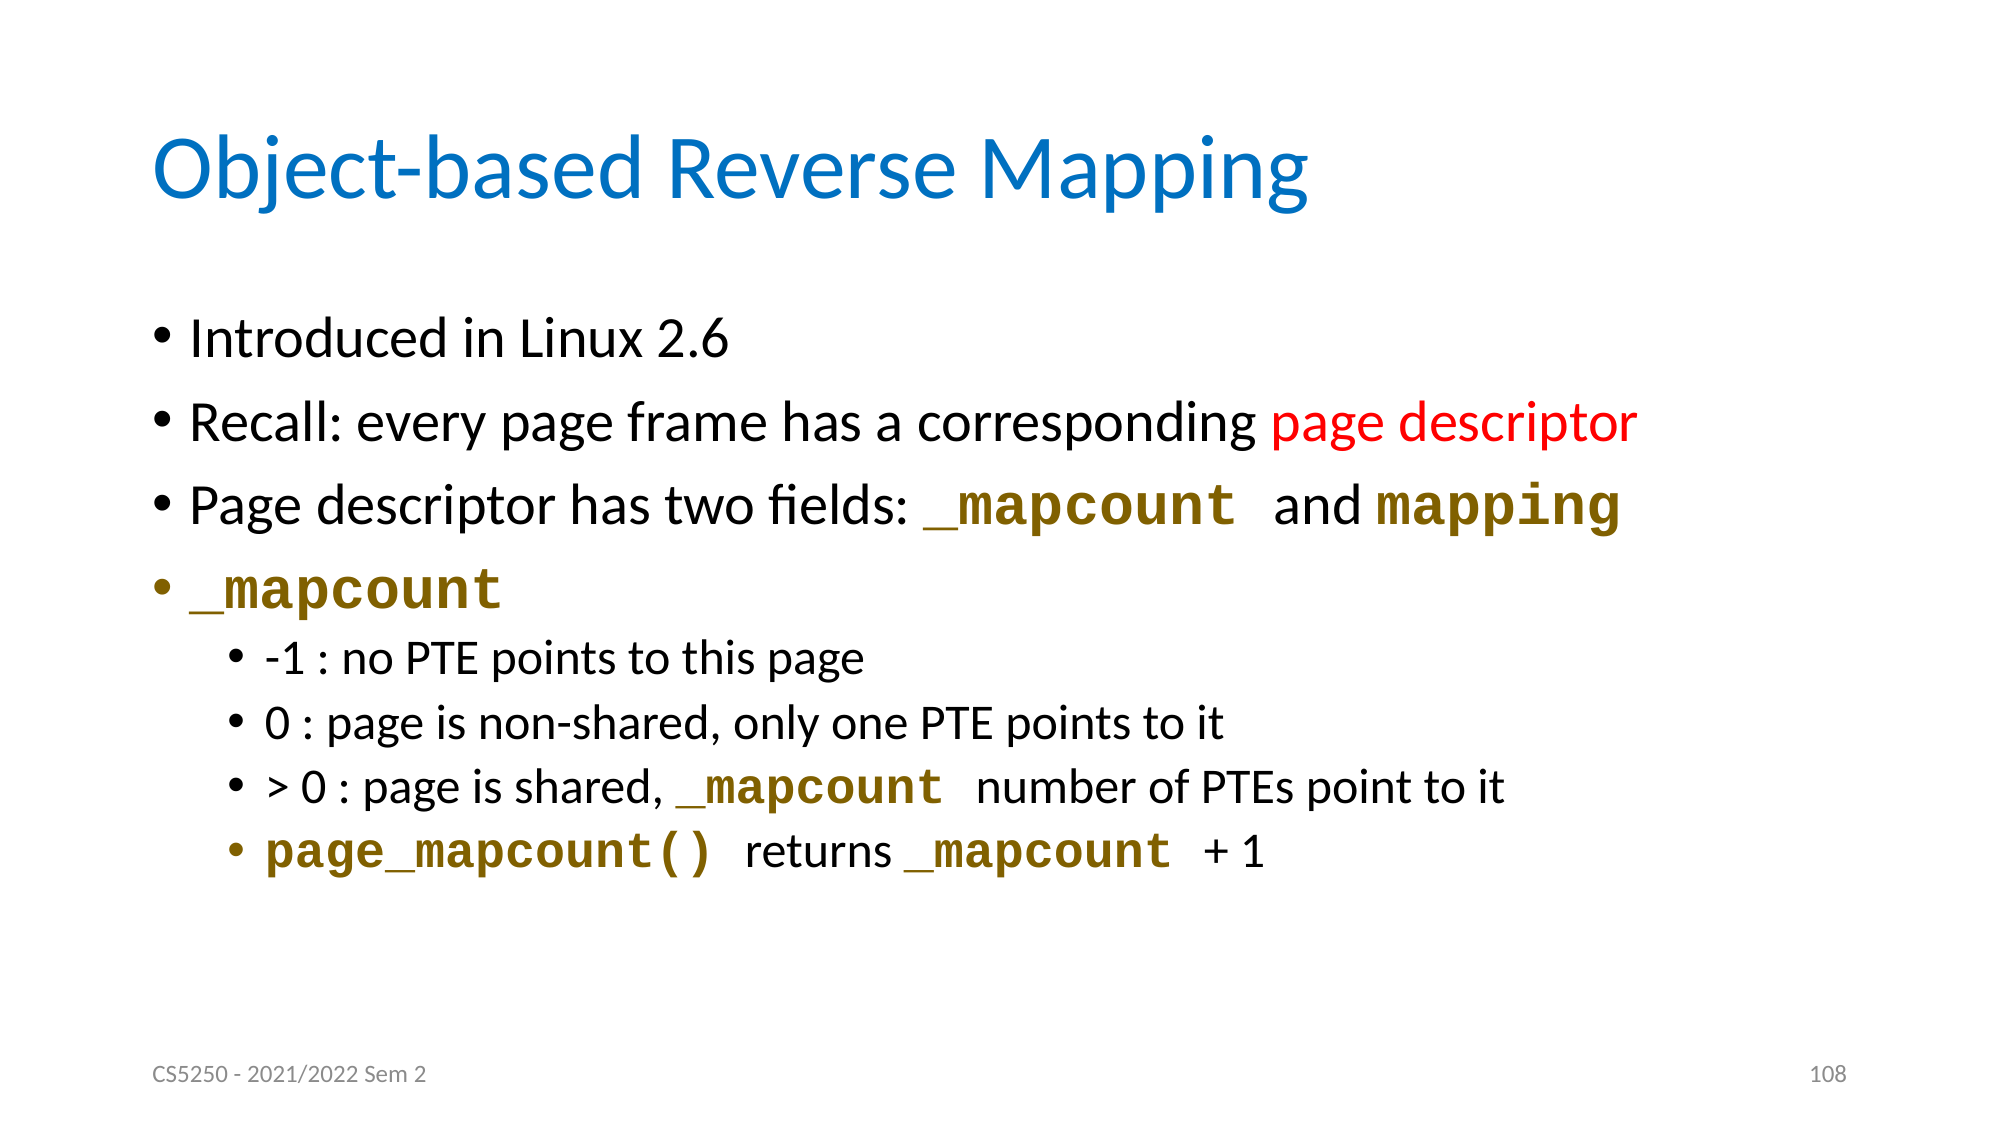

# Object-based Reverse Mapping
Introduced in Linux 2.6
Recall: every page frame has a corresponding page descriptor
Page descriptor has two fields: _mapcount and mapping
_mapcount
-1 : no PTE points to this page
0 : page is non-shared, only one PTE points to it
> 0 : page is shared, _mapcount number of PTEs point to it
page_mapcount() returns _mapcount + 1
CS5250 - 2021/2022 Sem 2
108